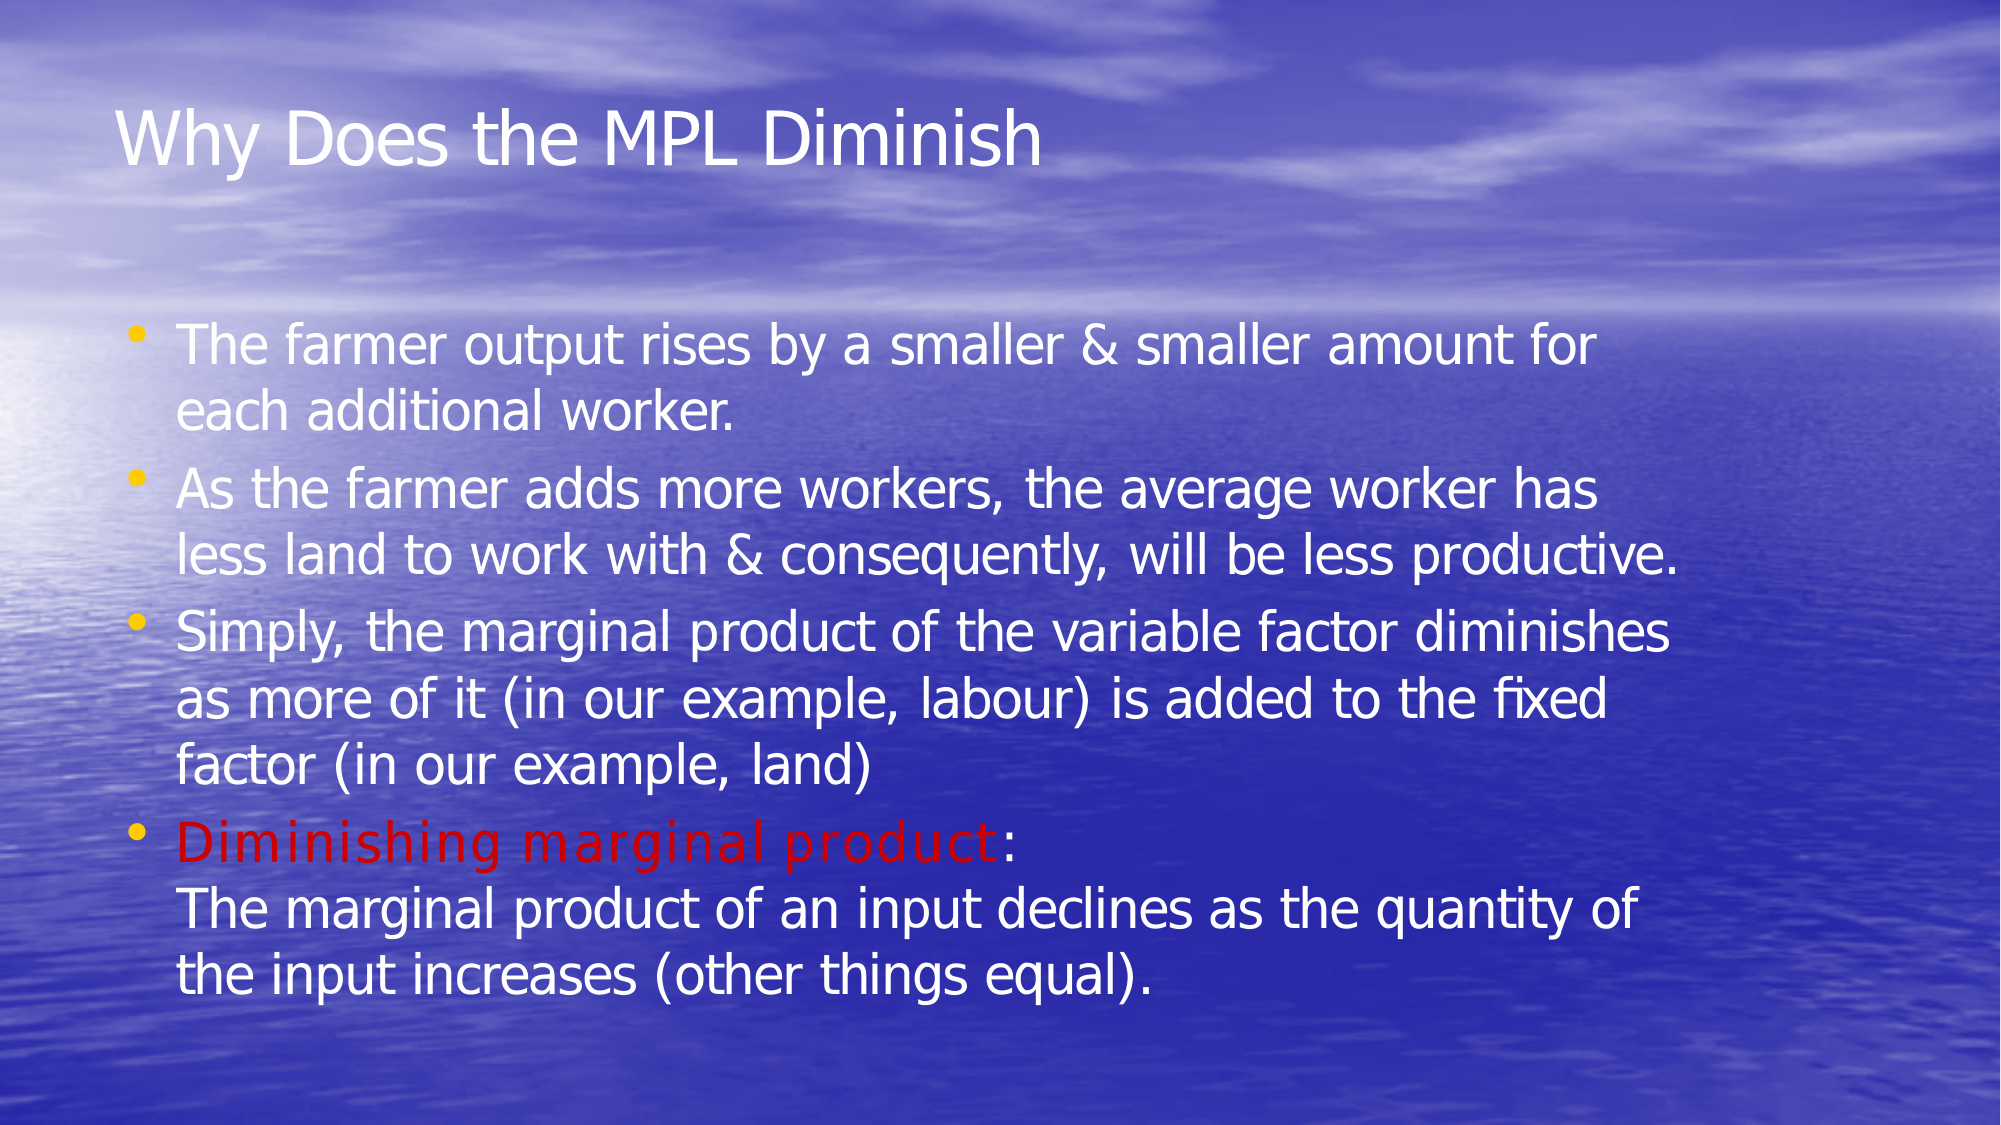

# Why Does the MPL Diminish
The farmer output rises by a smaller & smaller amount for each additional worker.
As the farmer adds more workers, the average worker has less land to work with & consequently, will be less productive.
Simply, the marginal product of the variable factor diminishes as more of it (in our example, labour) is added to the fixed factor (in our example, land)
Diminishing marginal product:
The marginal product of an input declines as the quantity of the input increases (other things equal).